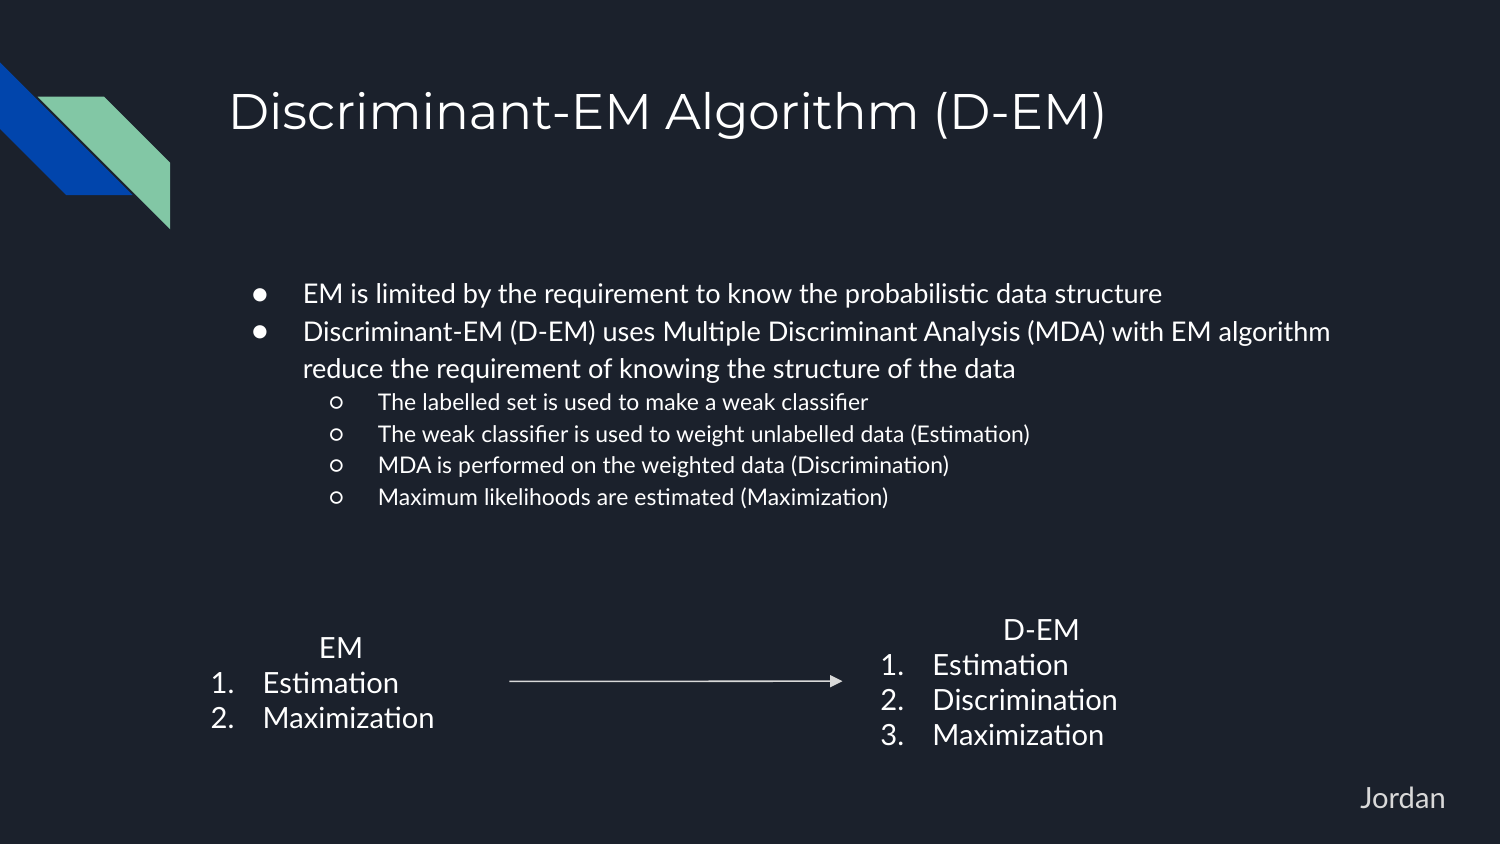

# Discriminant-EM Algorithm (D-EM)
EM is limited by the requirement to know the probabilistic data structure
Discriminant-EM (D-EM) uses Multiple Discriminant Analysis (MDA) with EM algorithm reduce the requirement of knowing the structure of the data
The labelled set is used to make a weak classifier
The weak classifier is used to weight unlabelled data (Estimation)
MDA is performed on the weighted data (Discrimination)
Maximum likelihoods are estimated (Maximization)
D-EM
Estimation
Discrimination
Maximization
EM
Estimation
Maximization
Jordan